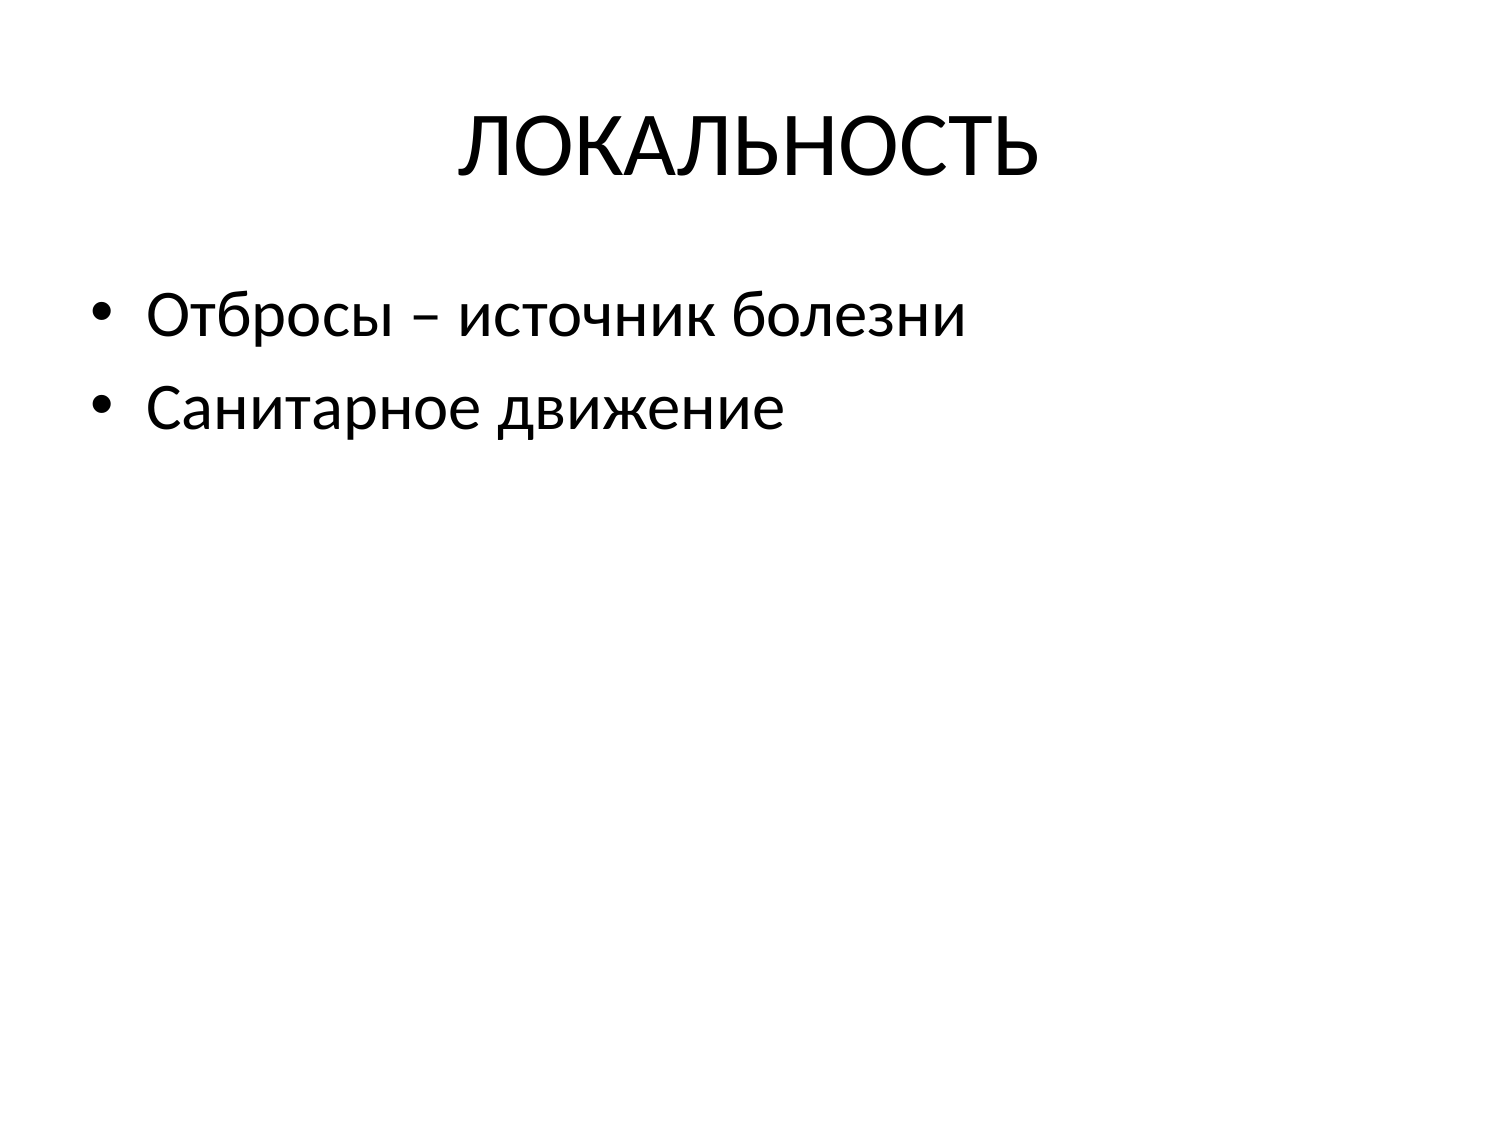

# ЛОКАЛЬНОСТЬ
Отбросы – источник болезни
Санитарное движение